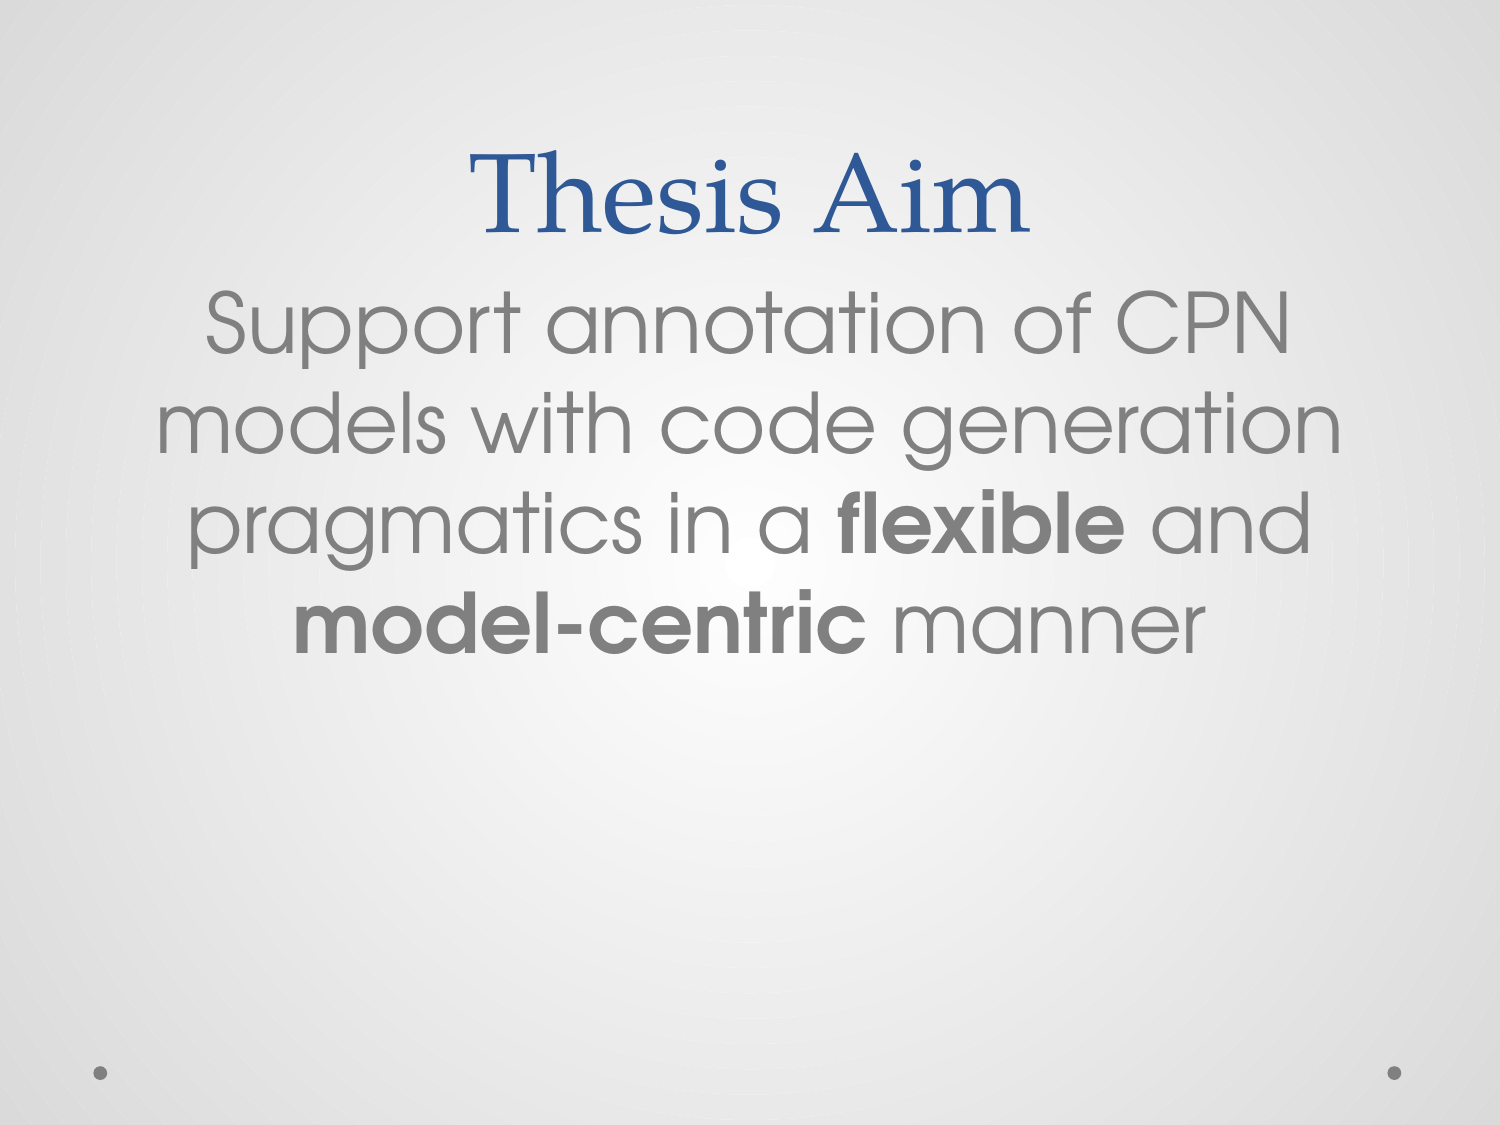

# Thesis Aim
Support annotation of CPN models with code generation pragmatics in a flexible and model-centric manner